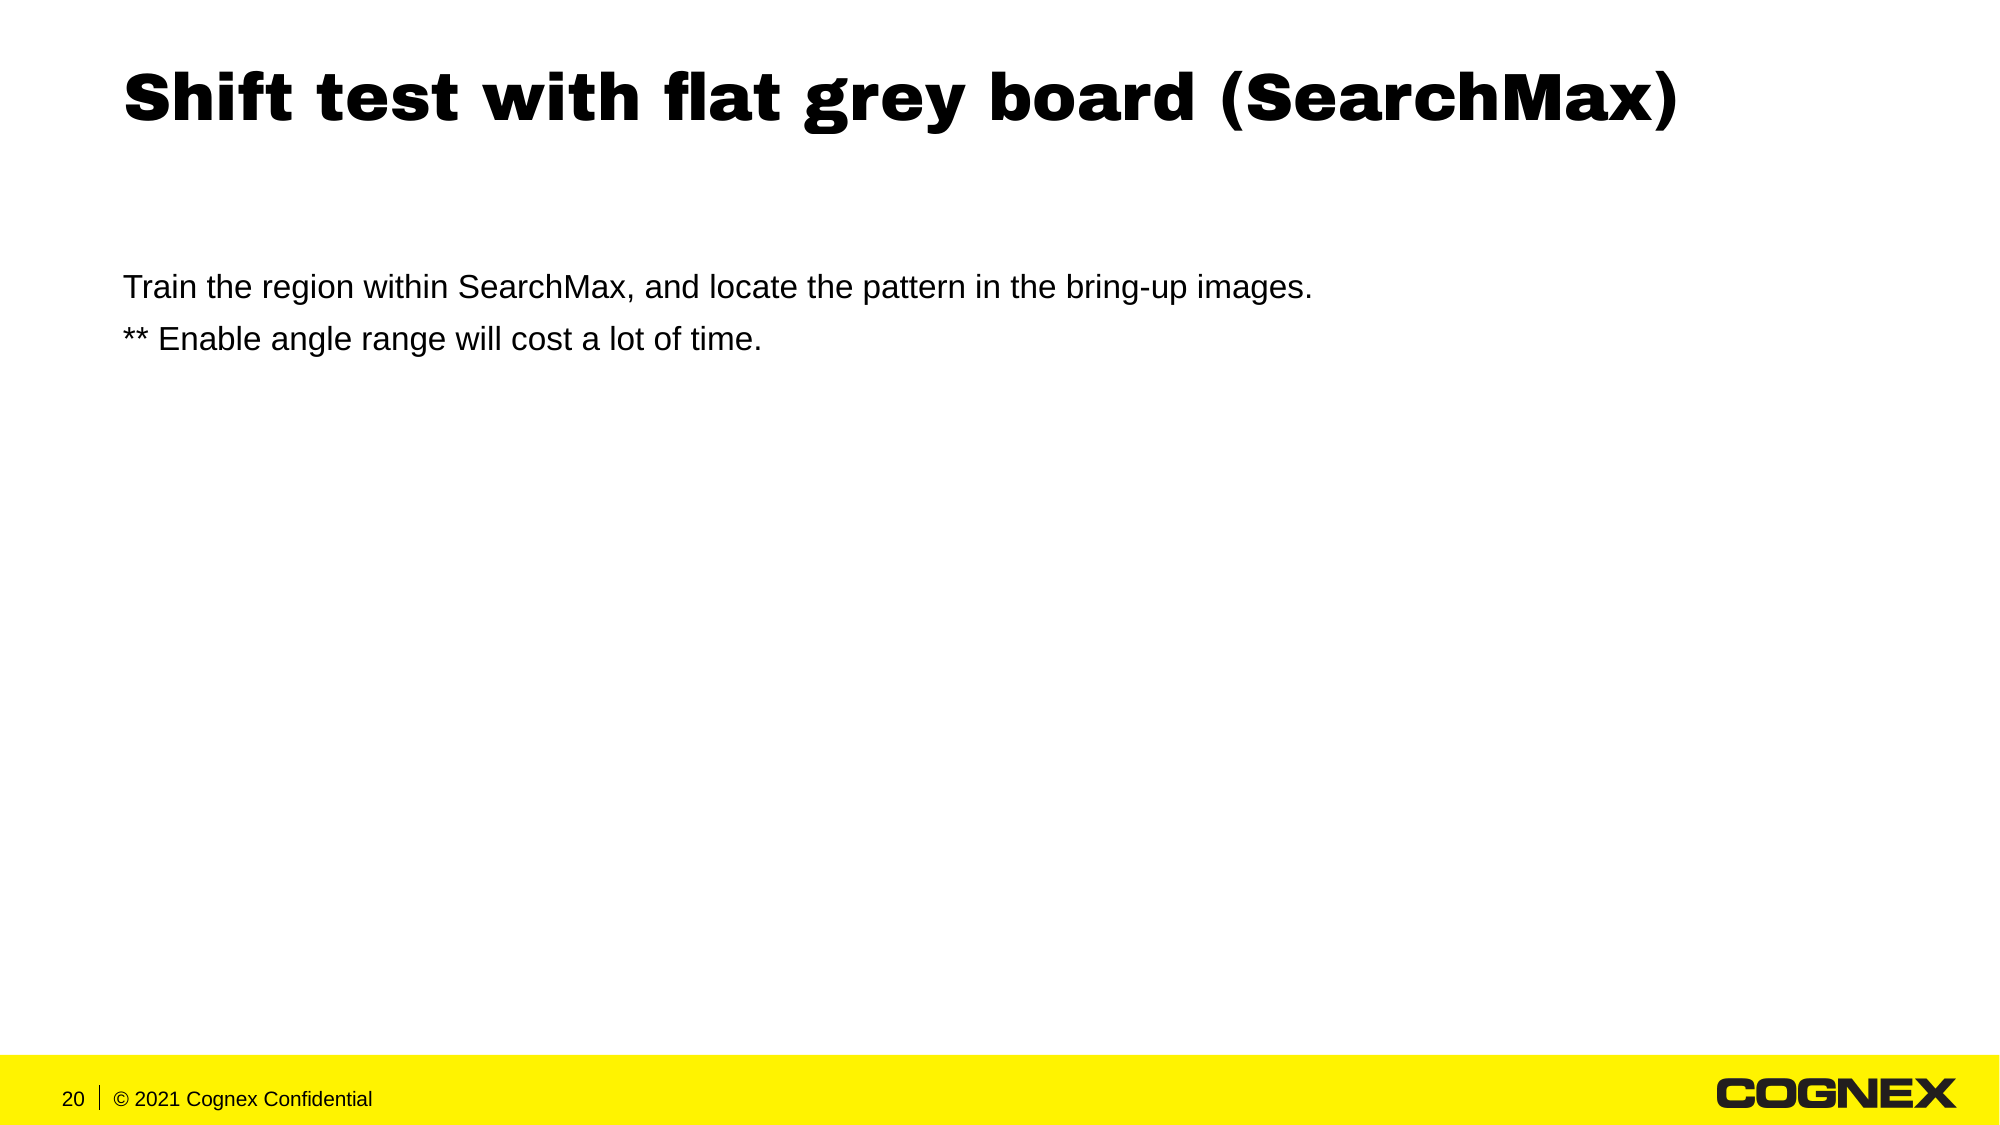

# Shift test with flat grey board (SearchMax)
Train the region within SearchMax, and locate the pattern in the bring-up images.
** Enable angle range will cost a lot of time.